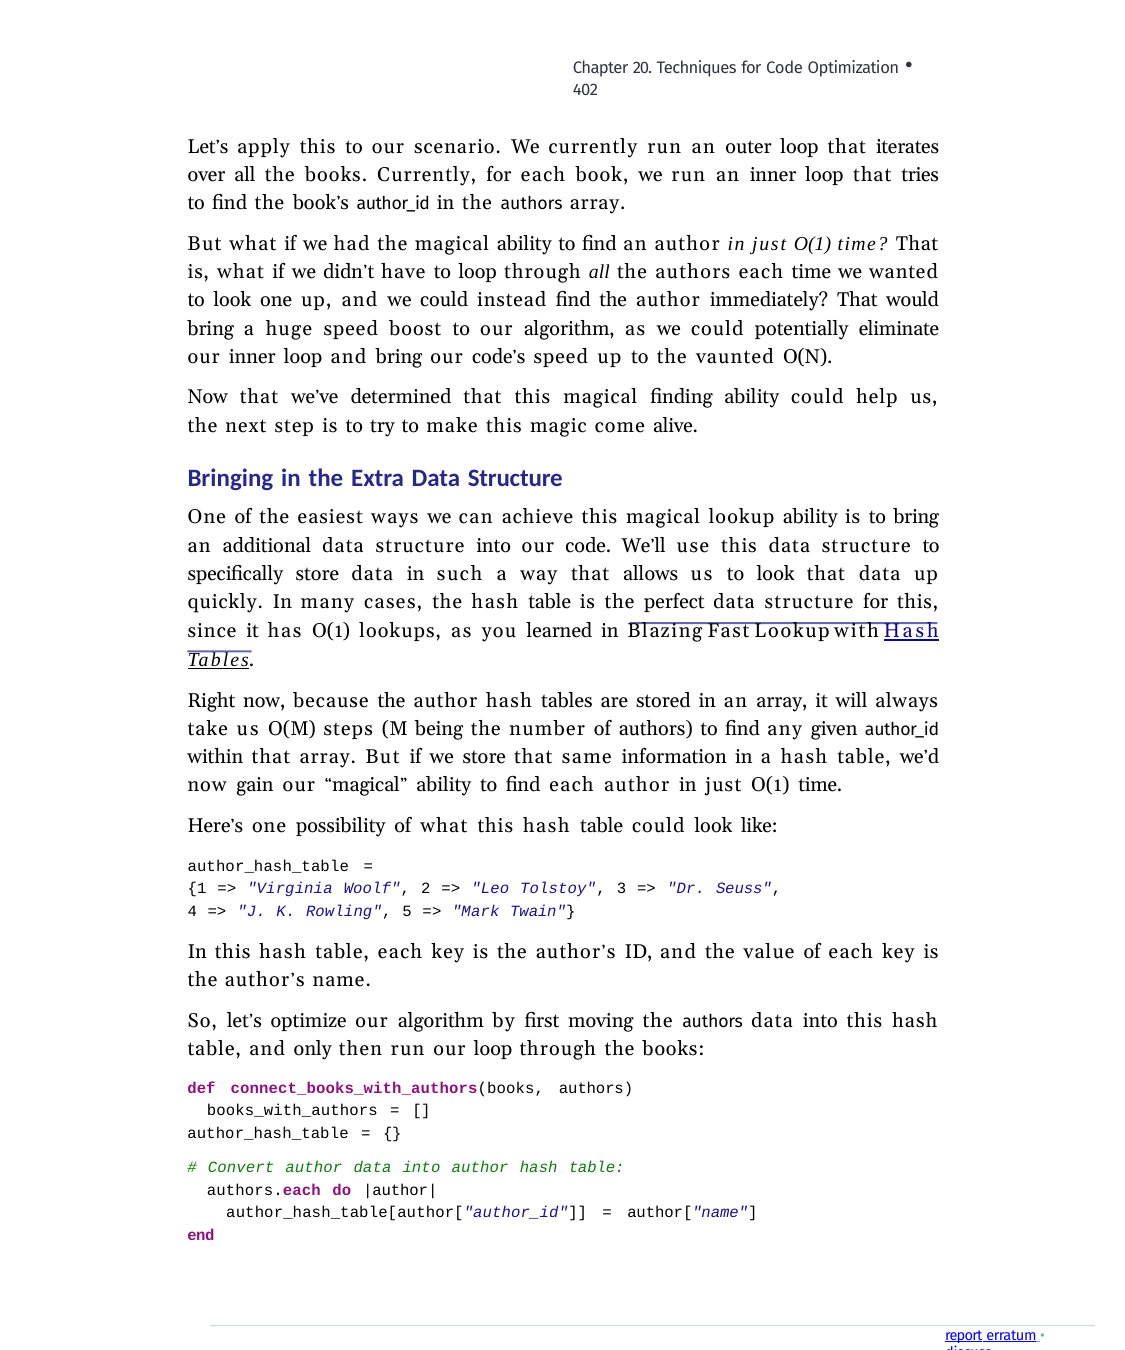

Chapter 20. Techniques for Code Optimization • 402

Let’s apply this to our scenario. We currently run an outer loop that iterates over all the books. Currently, for each book, we run an inner loop that tries to find the book’s author_id in the authors array.
But what if we had the magical ability to find an author in just O(1) time? That is, what if we didn’t have to loop through all the authors each time we wanted to look one up, and we could instead find the author immediately? That would bring a huge speed boost to our algorithm, as we could potentially eliminate our inner loop and bring our code’s speed up to the vaunted O(N).
Now that we’ve determined that this magical finding ability could help us, the next step is to try to make this magic come alive.

Bringing in the Extra Data Structure
One of the easiest ways we can achieve this magical lookup ability is to bring an additional data structure into our code. We’ll use this data structure to specifically store data in such a way that allows us to look that data up quickly. In many cases, the hash table is the perfect data structure for this, since it has O(1) lookups, as you learned in Blazing Fast Lookup with Hash Tables.
Right now, because the author hash tables are stored in an array, it will always take us O(M) steps (M being the number of authors) to find any given author_id within that array. But if we store that same information in a hash table, we’d now gain our “magical” ability to find each author in just O(1) time.
Here’s one possibility of what this hash table could look like:
author_hash_table =
{1 => "Virginia Woolf", 2 => "Leo Tolstoy", 3 => "Dr. Seuss",
4 => "J. K. Rowling", 5 => "Mark Twain"}
In this hash table, each key is the author’s ID, and the value of each key is the author’s name.
So, let’s optimize our algorithm by first moving the authors data into this hash table, and only then run our loop through the books:
def connect_books_with_authors(books, authors) books_with_authors = []
author_hash_table = {}
# Convert author data into author hash table:
authors.each do |author| author_hash_table[author["author_id"]] = author["name"]
end

report erratum • discuss